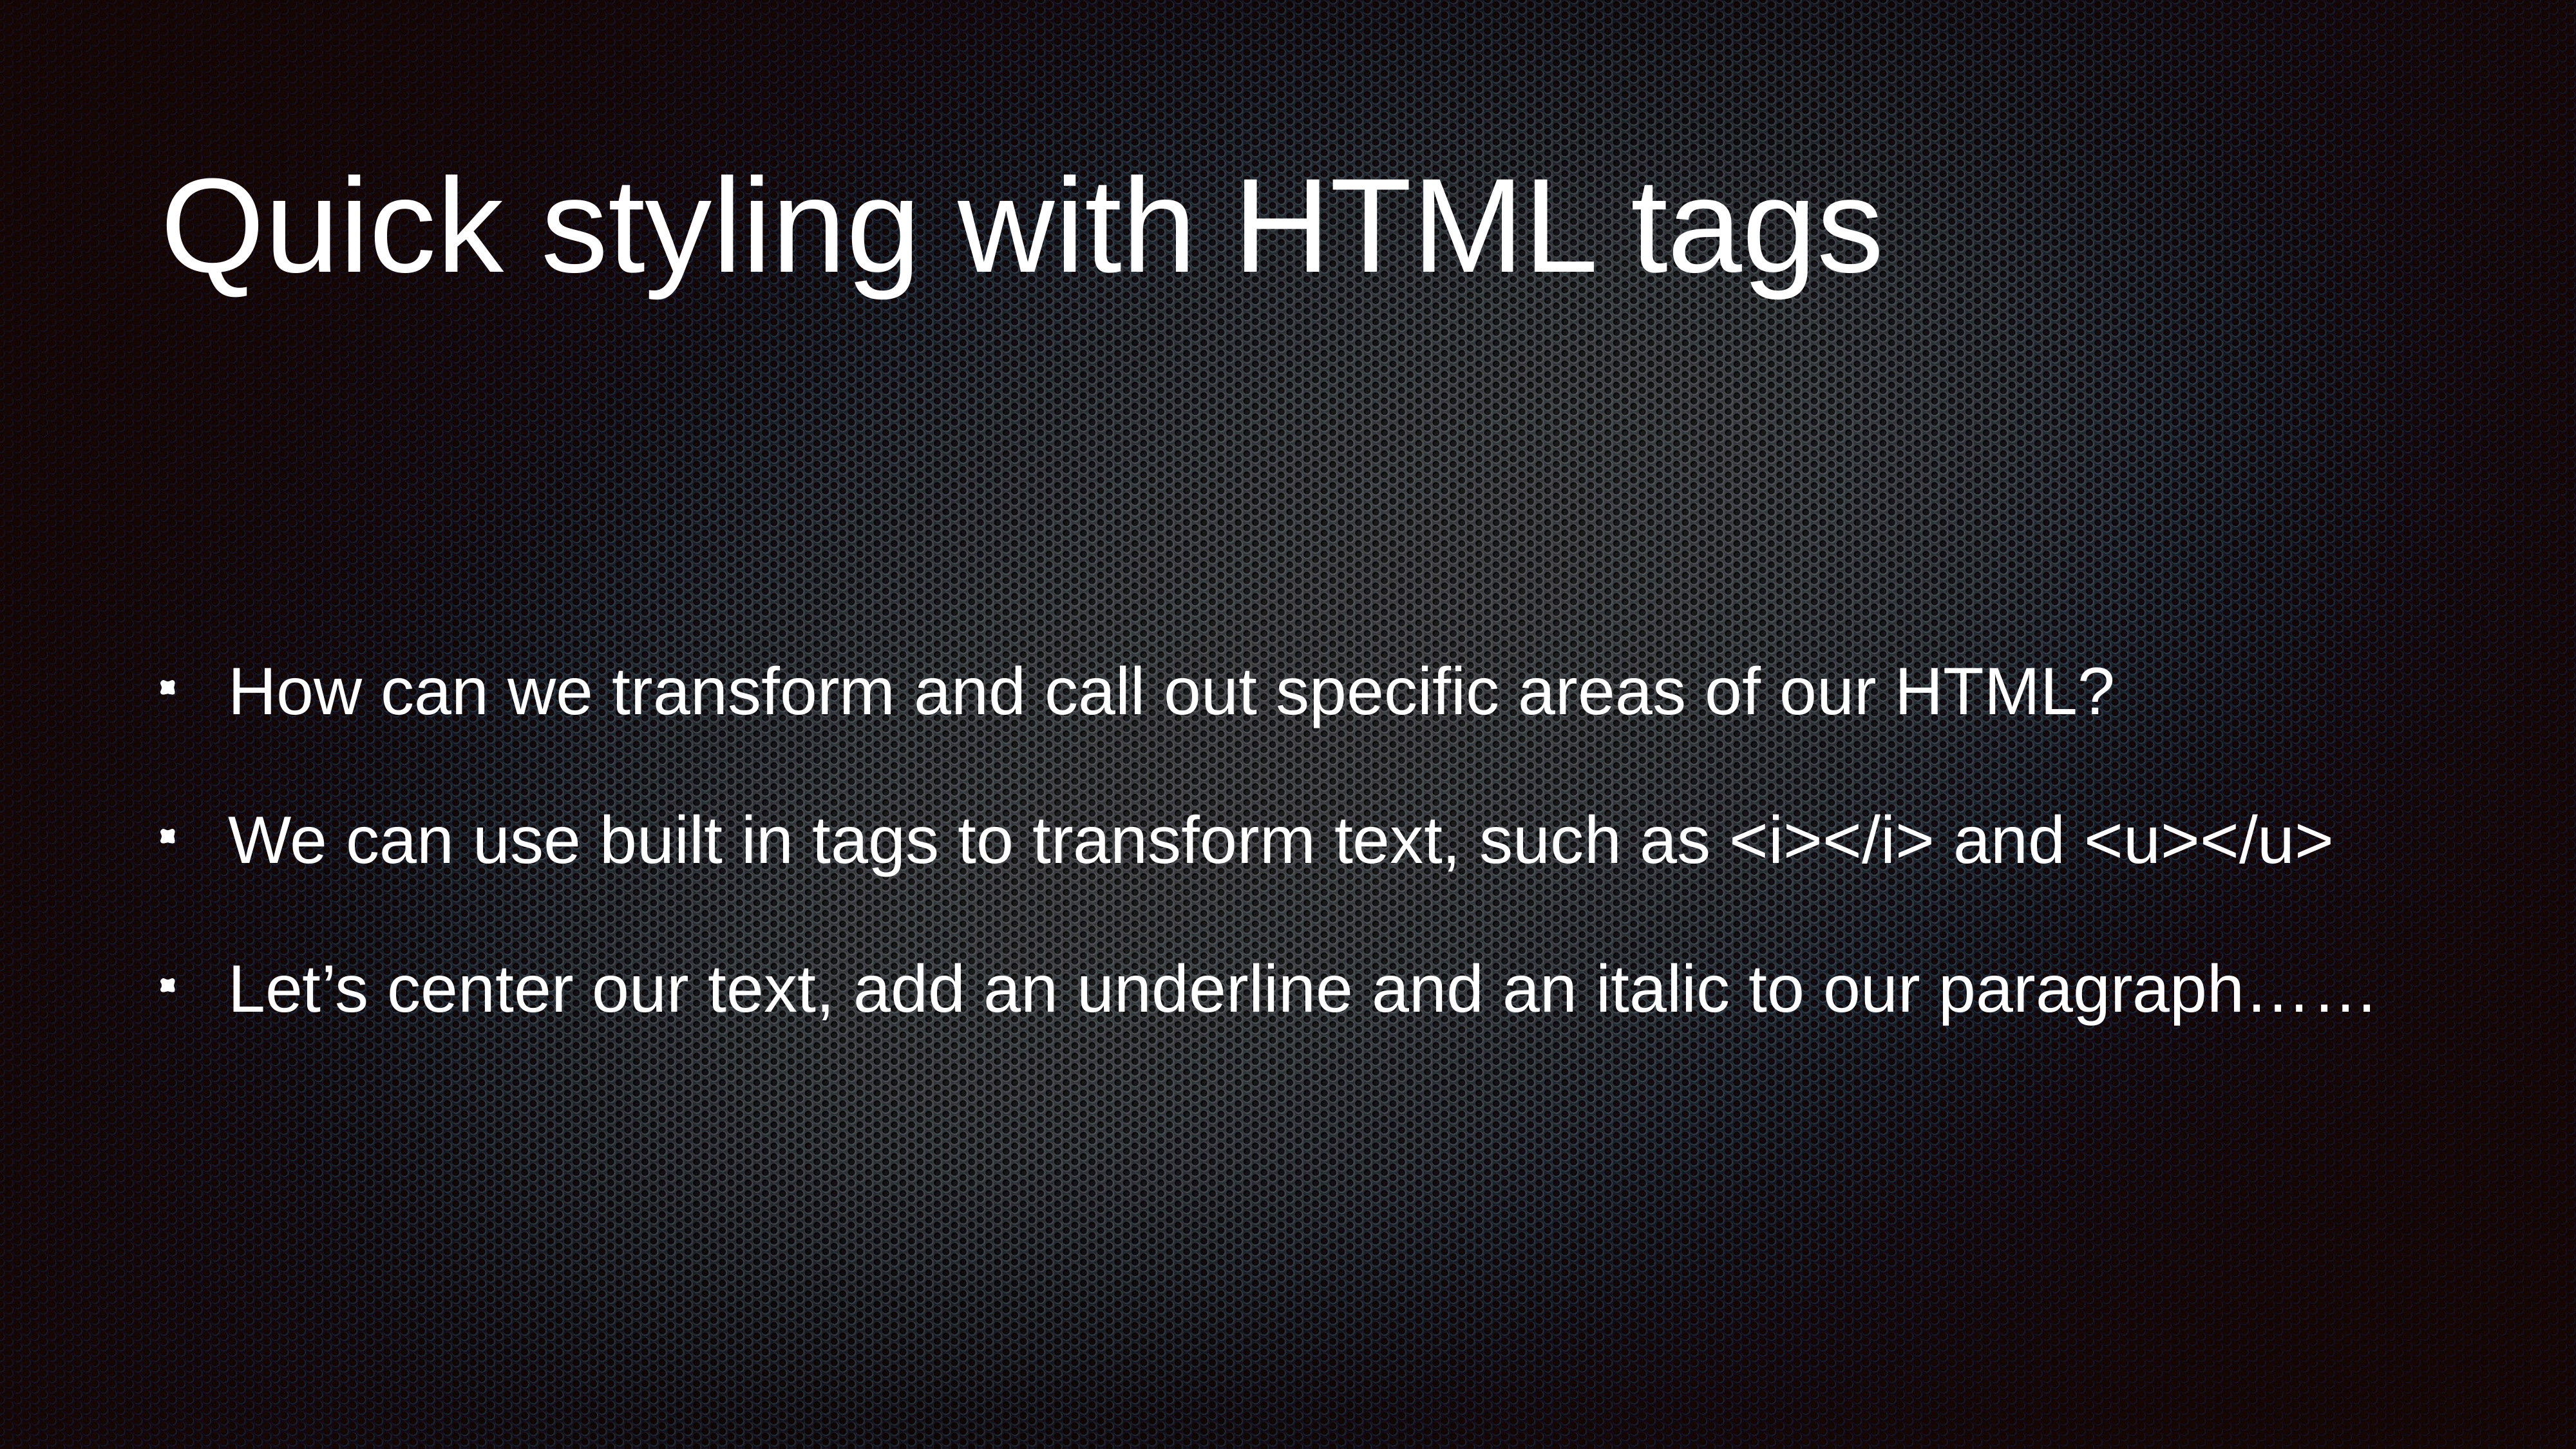

# Quick styling with HTML tags
How can we transform and call out specific areas of our HTML?
We can use built in tags to transform text, such as <i></i> and <u></u>
Let’s center our text, add an underline and an italic to our paragraph……